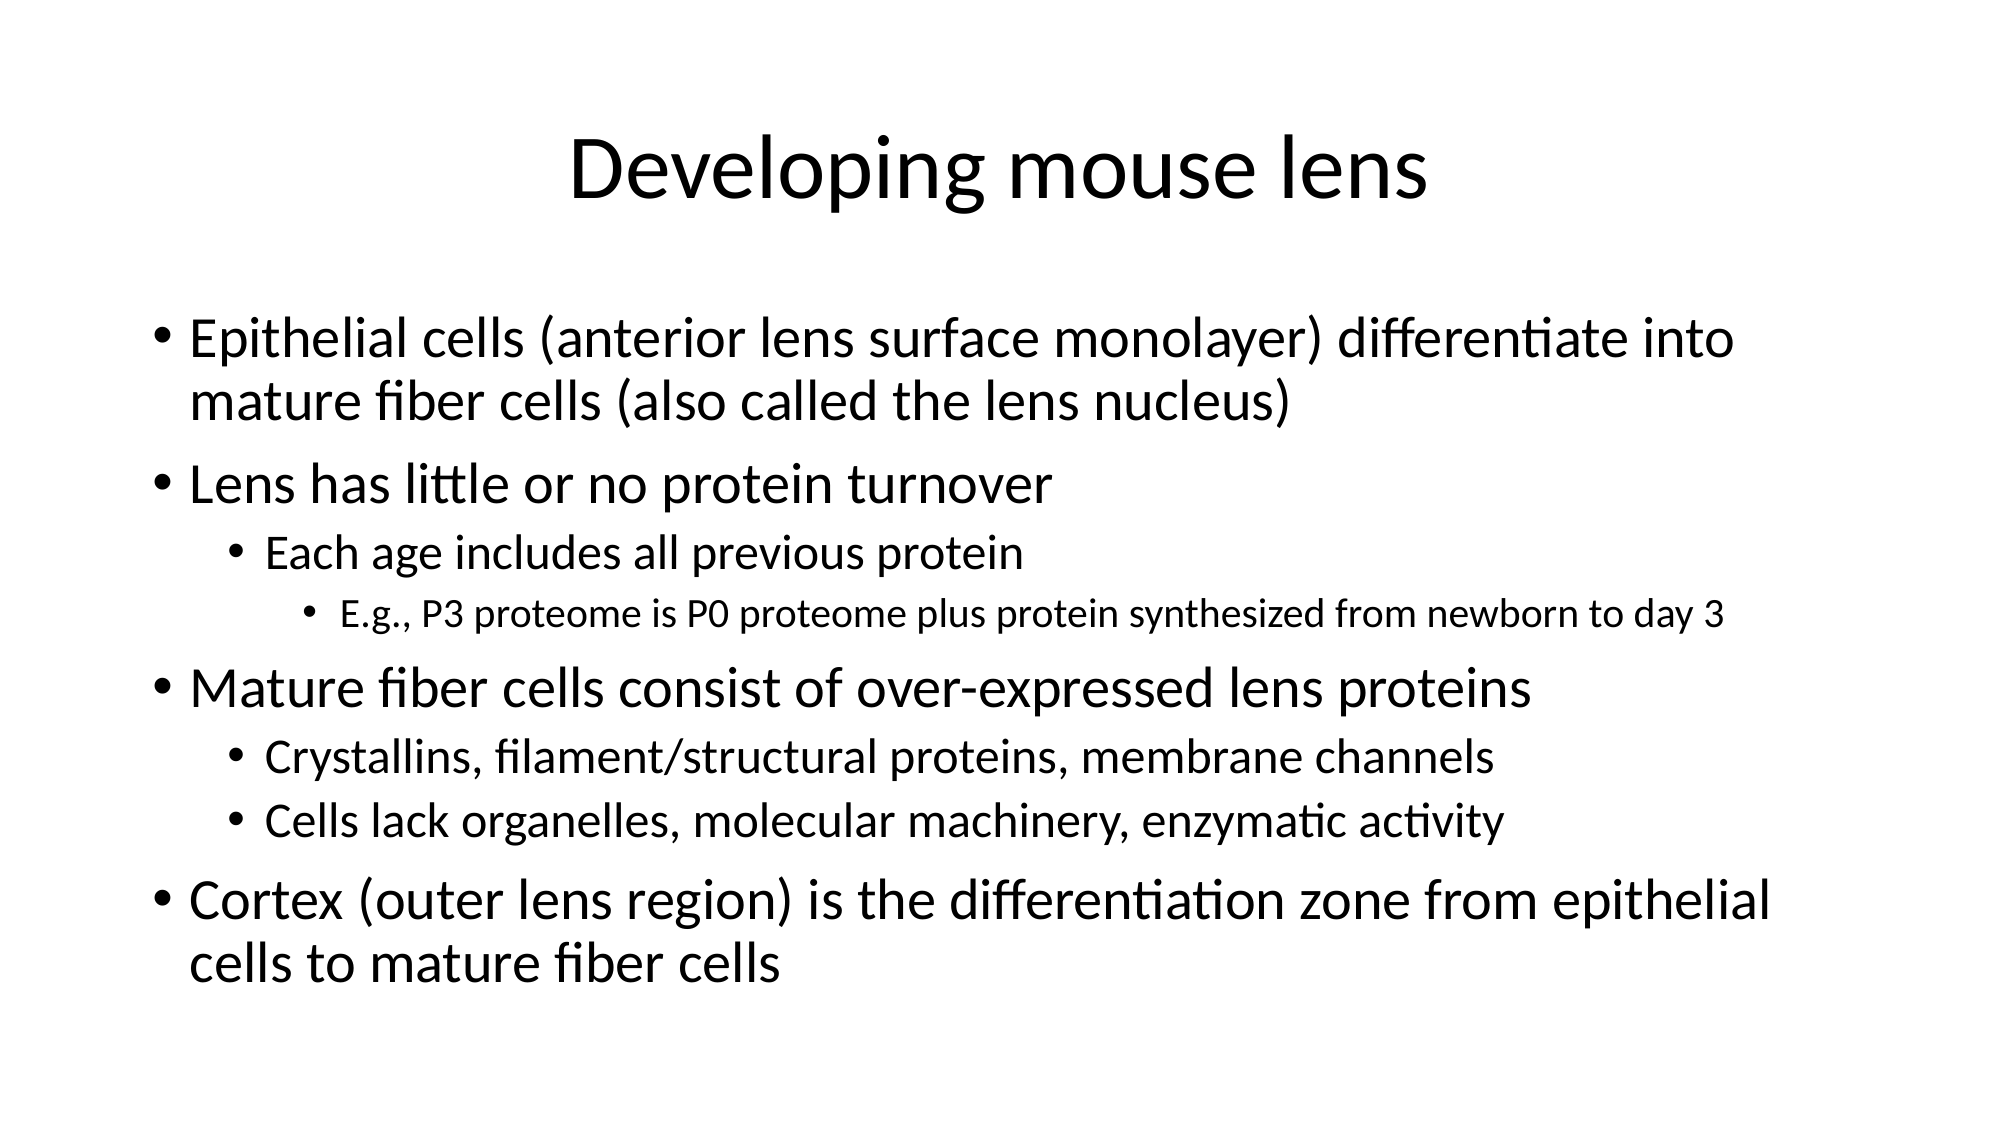

# Developing mouse lens
Epithelial cells (anterior lens surface monolayer) differentiate into mature fiber cells (also called the lens nucleus)
Lens has little or no protein turnover
Each age includes all previous protein
E.g., P3 proteome is P0 proteome plus protein synthesized from newborn to day 3
Mature fiber cells consist of over-expressed lens proteins
Crystallins, filament/structural proteins, membrane channels
Cells lack organelles, molecular machinery, enzymatic activity
Cortex (outer lens region) is the differentiation zone from epithelial cells to mature fiber cells